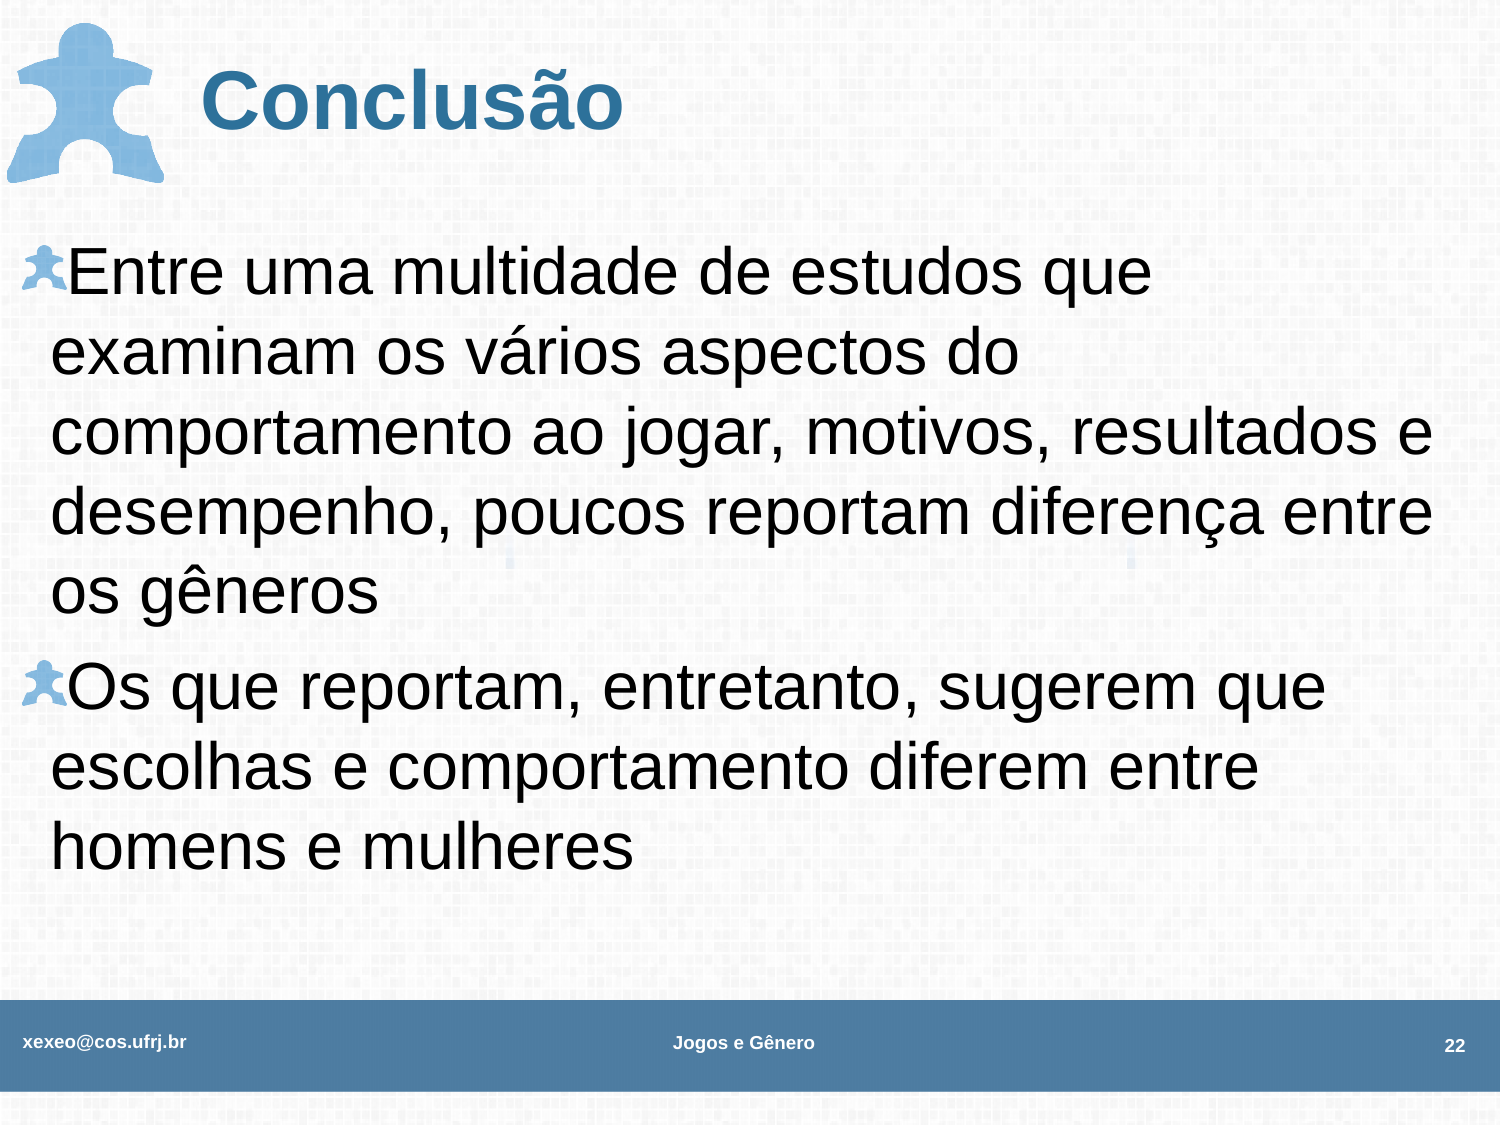

# Conclusão
Entre uma multidade de estudos que examinam os vários aspectos do comportamento ao jogar, motivos, resultados e desempenho, poucos reportam diferença entre os gêneros
Os que reportam, entretanto, sugerem que escolhas e comportamento diferem entre homens e mulheres
xexeo@cos.ufrj.br
Jogos e Gênero
22